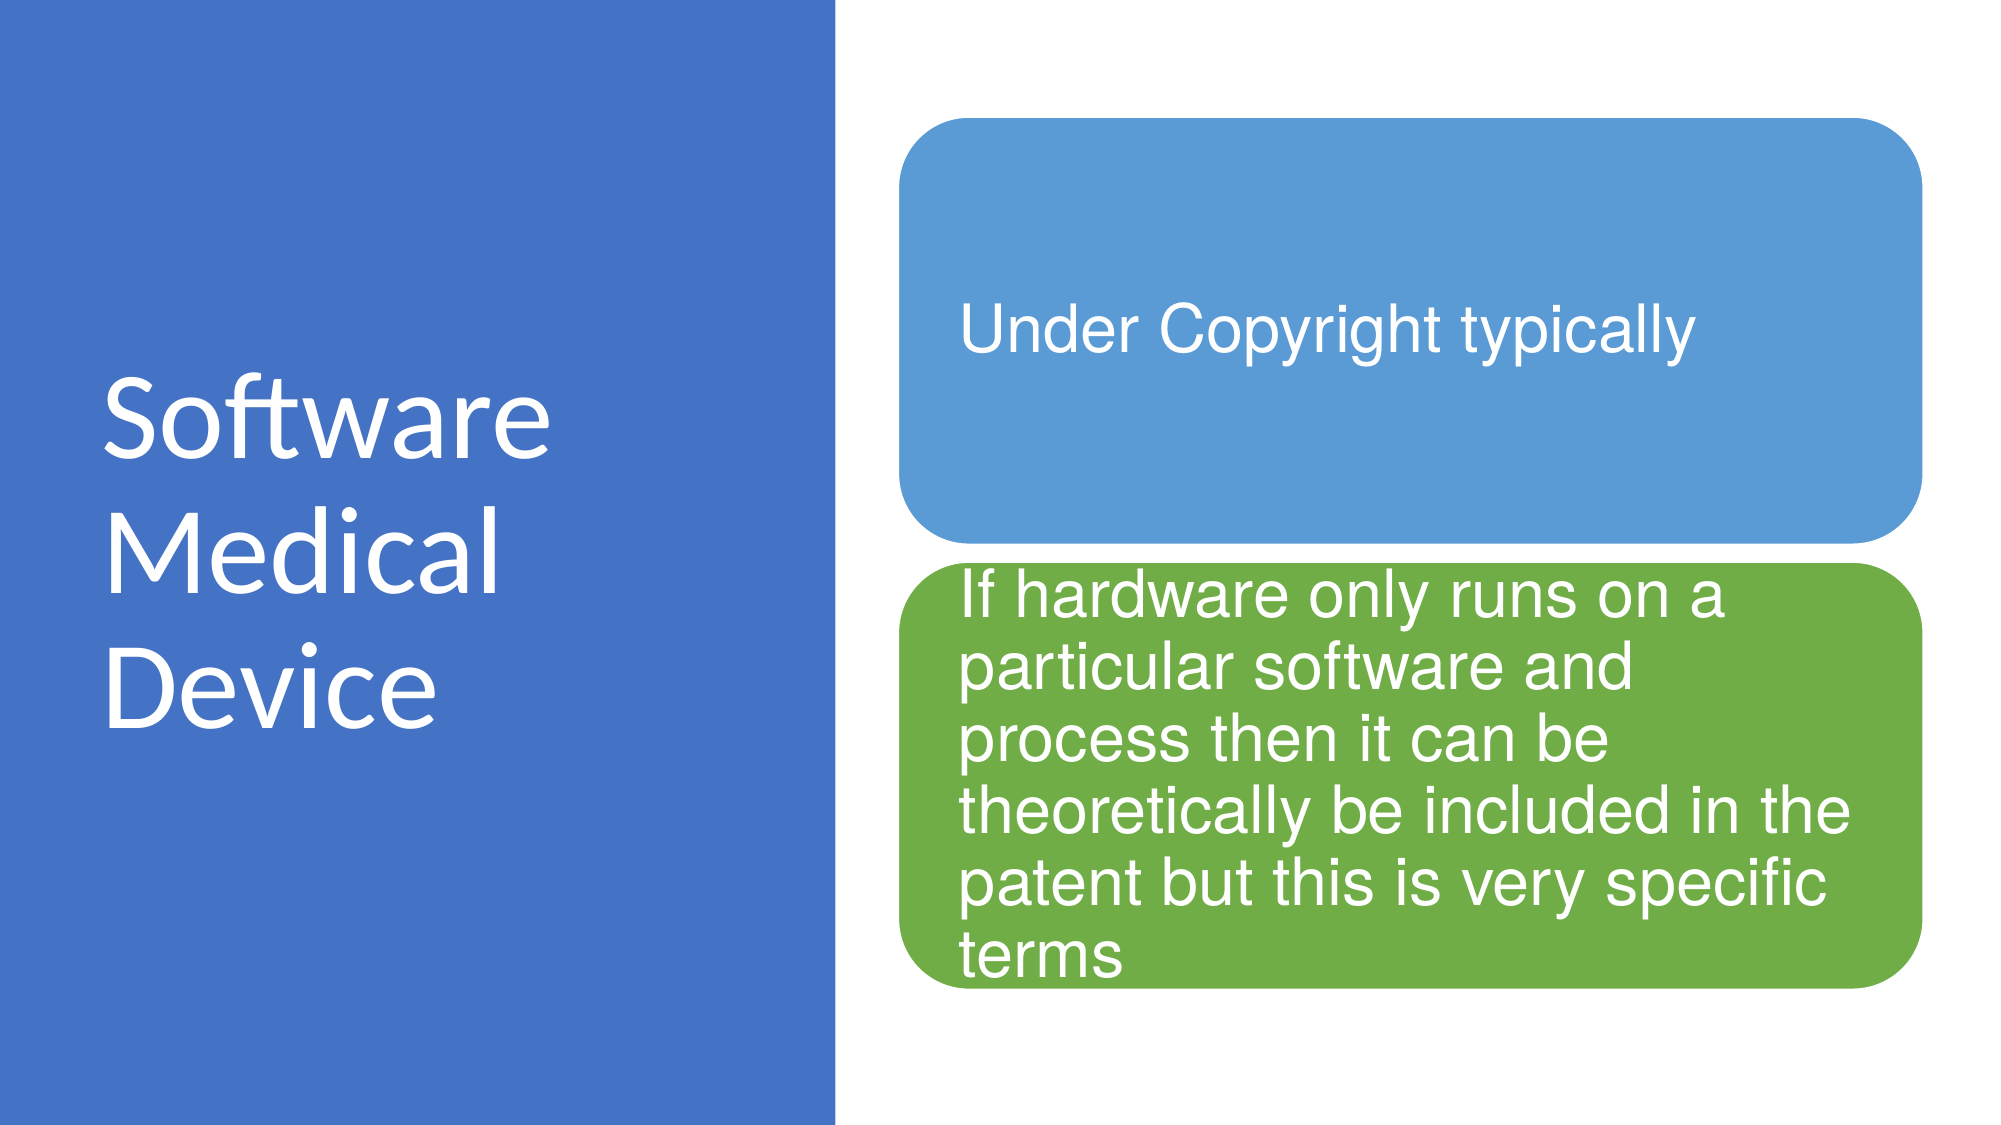

# Software Medical Device
Under Copyright typically
If hardware only runs on a particular software and process then it can be theoretically be included in the patent but this is very specific terms